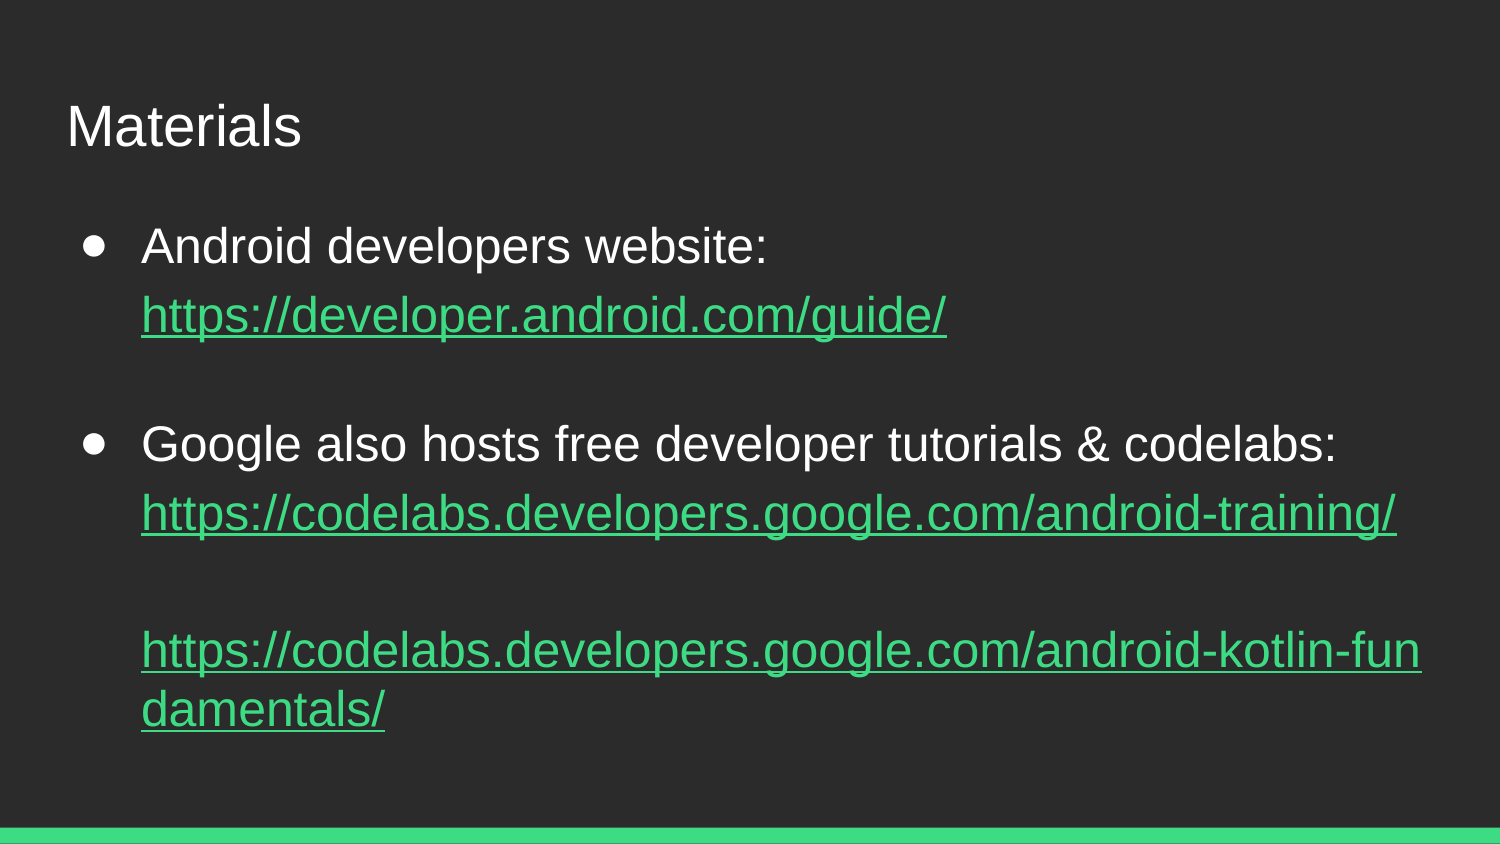

# Materials
Android developers website: https://developer.android.com/guide/
Google also hosts free developer tutorials & codelabs:
https://codelabs.developers.google.com/android-training/
https://codelabs.developers.google.com/android-kotlin-fundamentals/